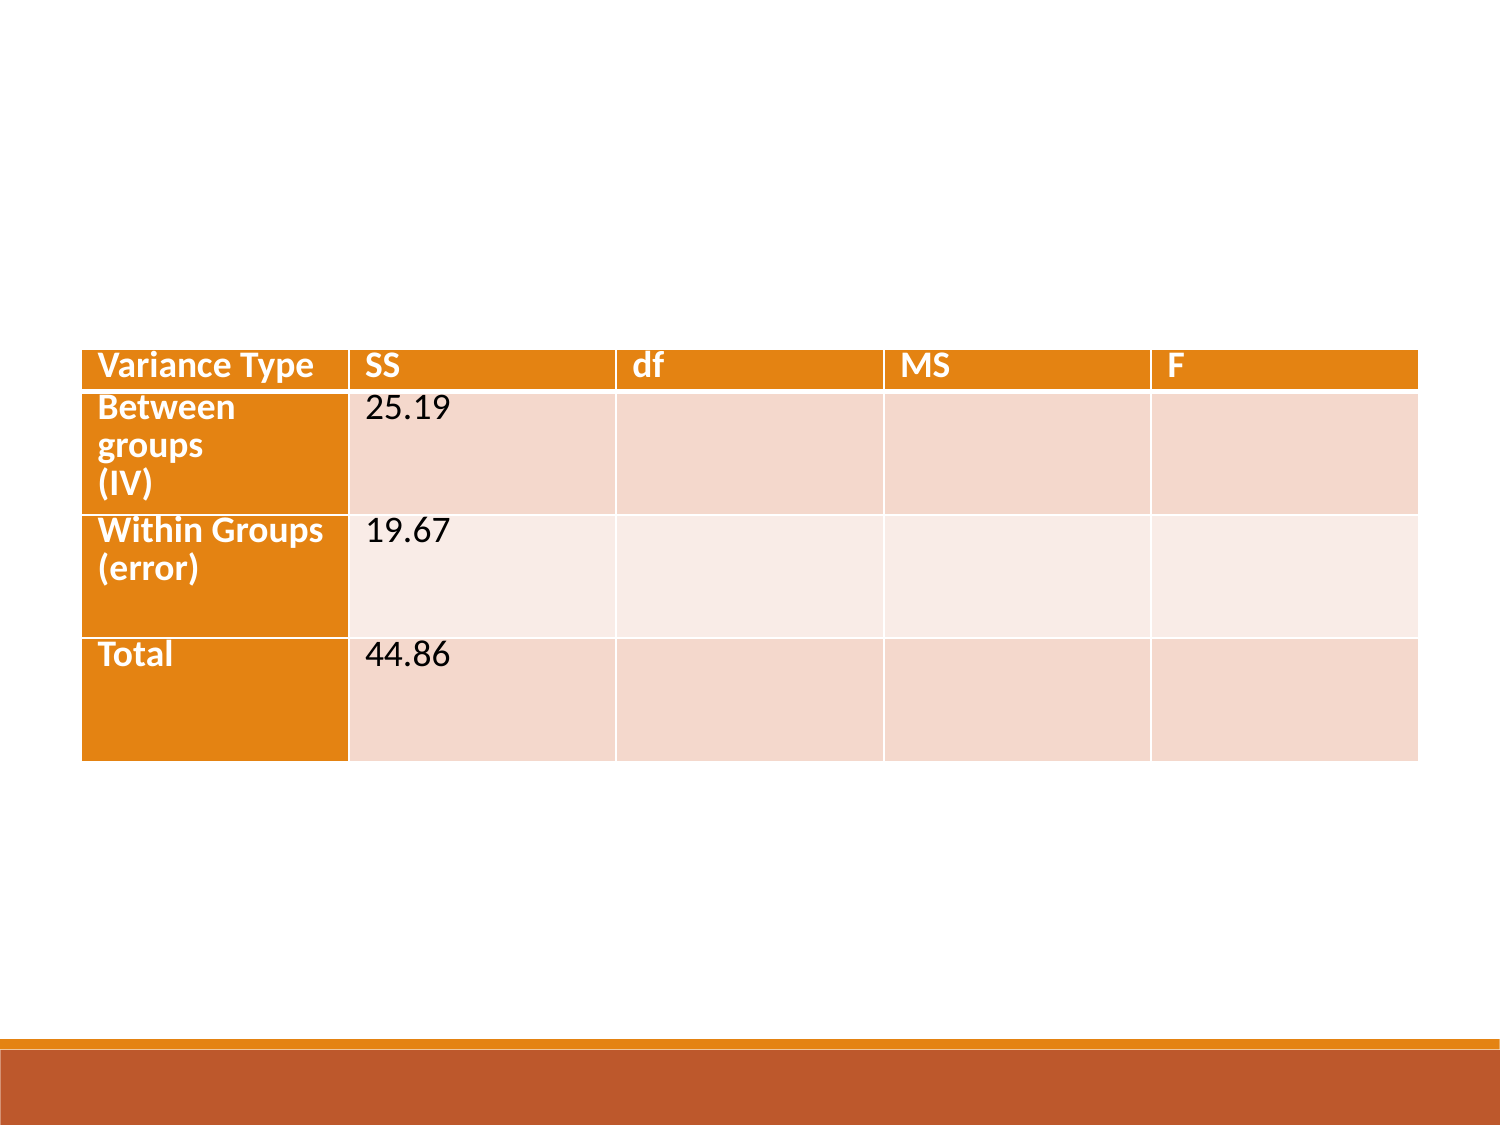

| Variance Type | SS | df | MS | F |
| --- | --- | --- | --- | --- |
| Between groups (IV) | 25.19 |  |  |  |
| Within Groups (error) | 19.67 |  |  |  |
| Total | 44.86 |  |  |  |